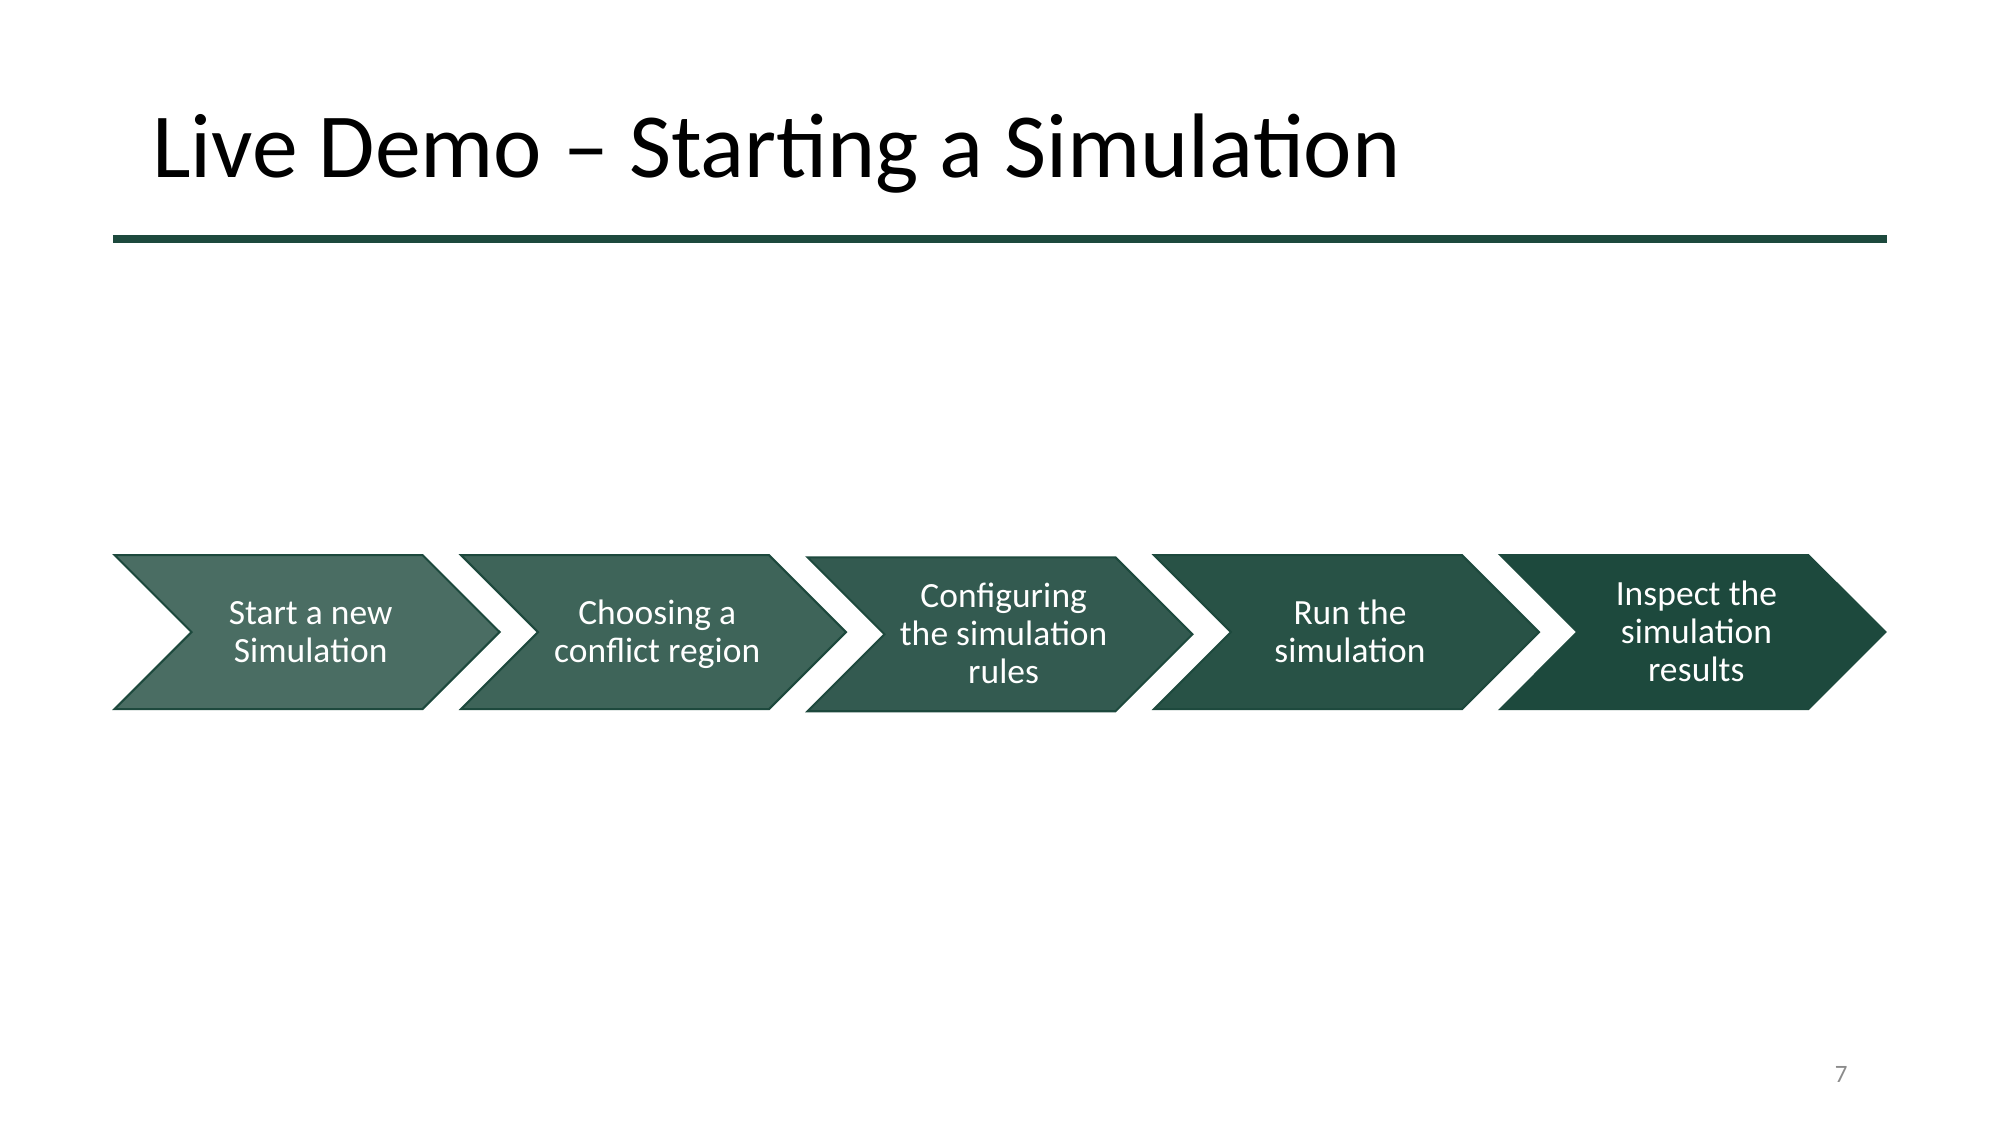

# Live Demo – Starting a Simulation

Start a new Simulation
Choosing a conflict region
Configuring the simulation rules
Run the simulation
Inspect the simulation results
7